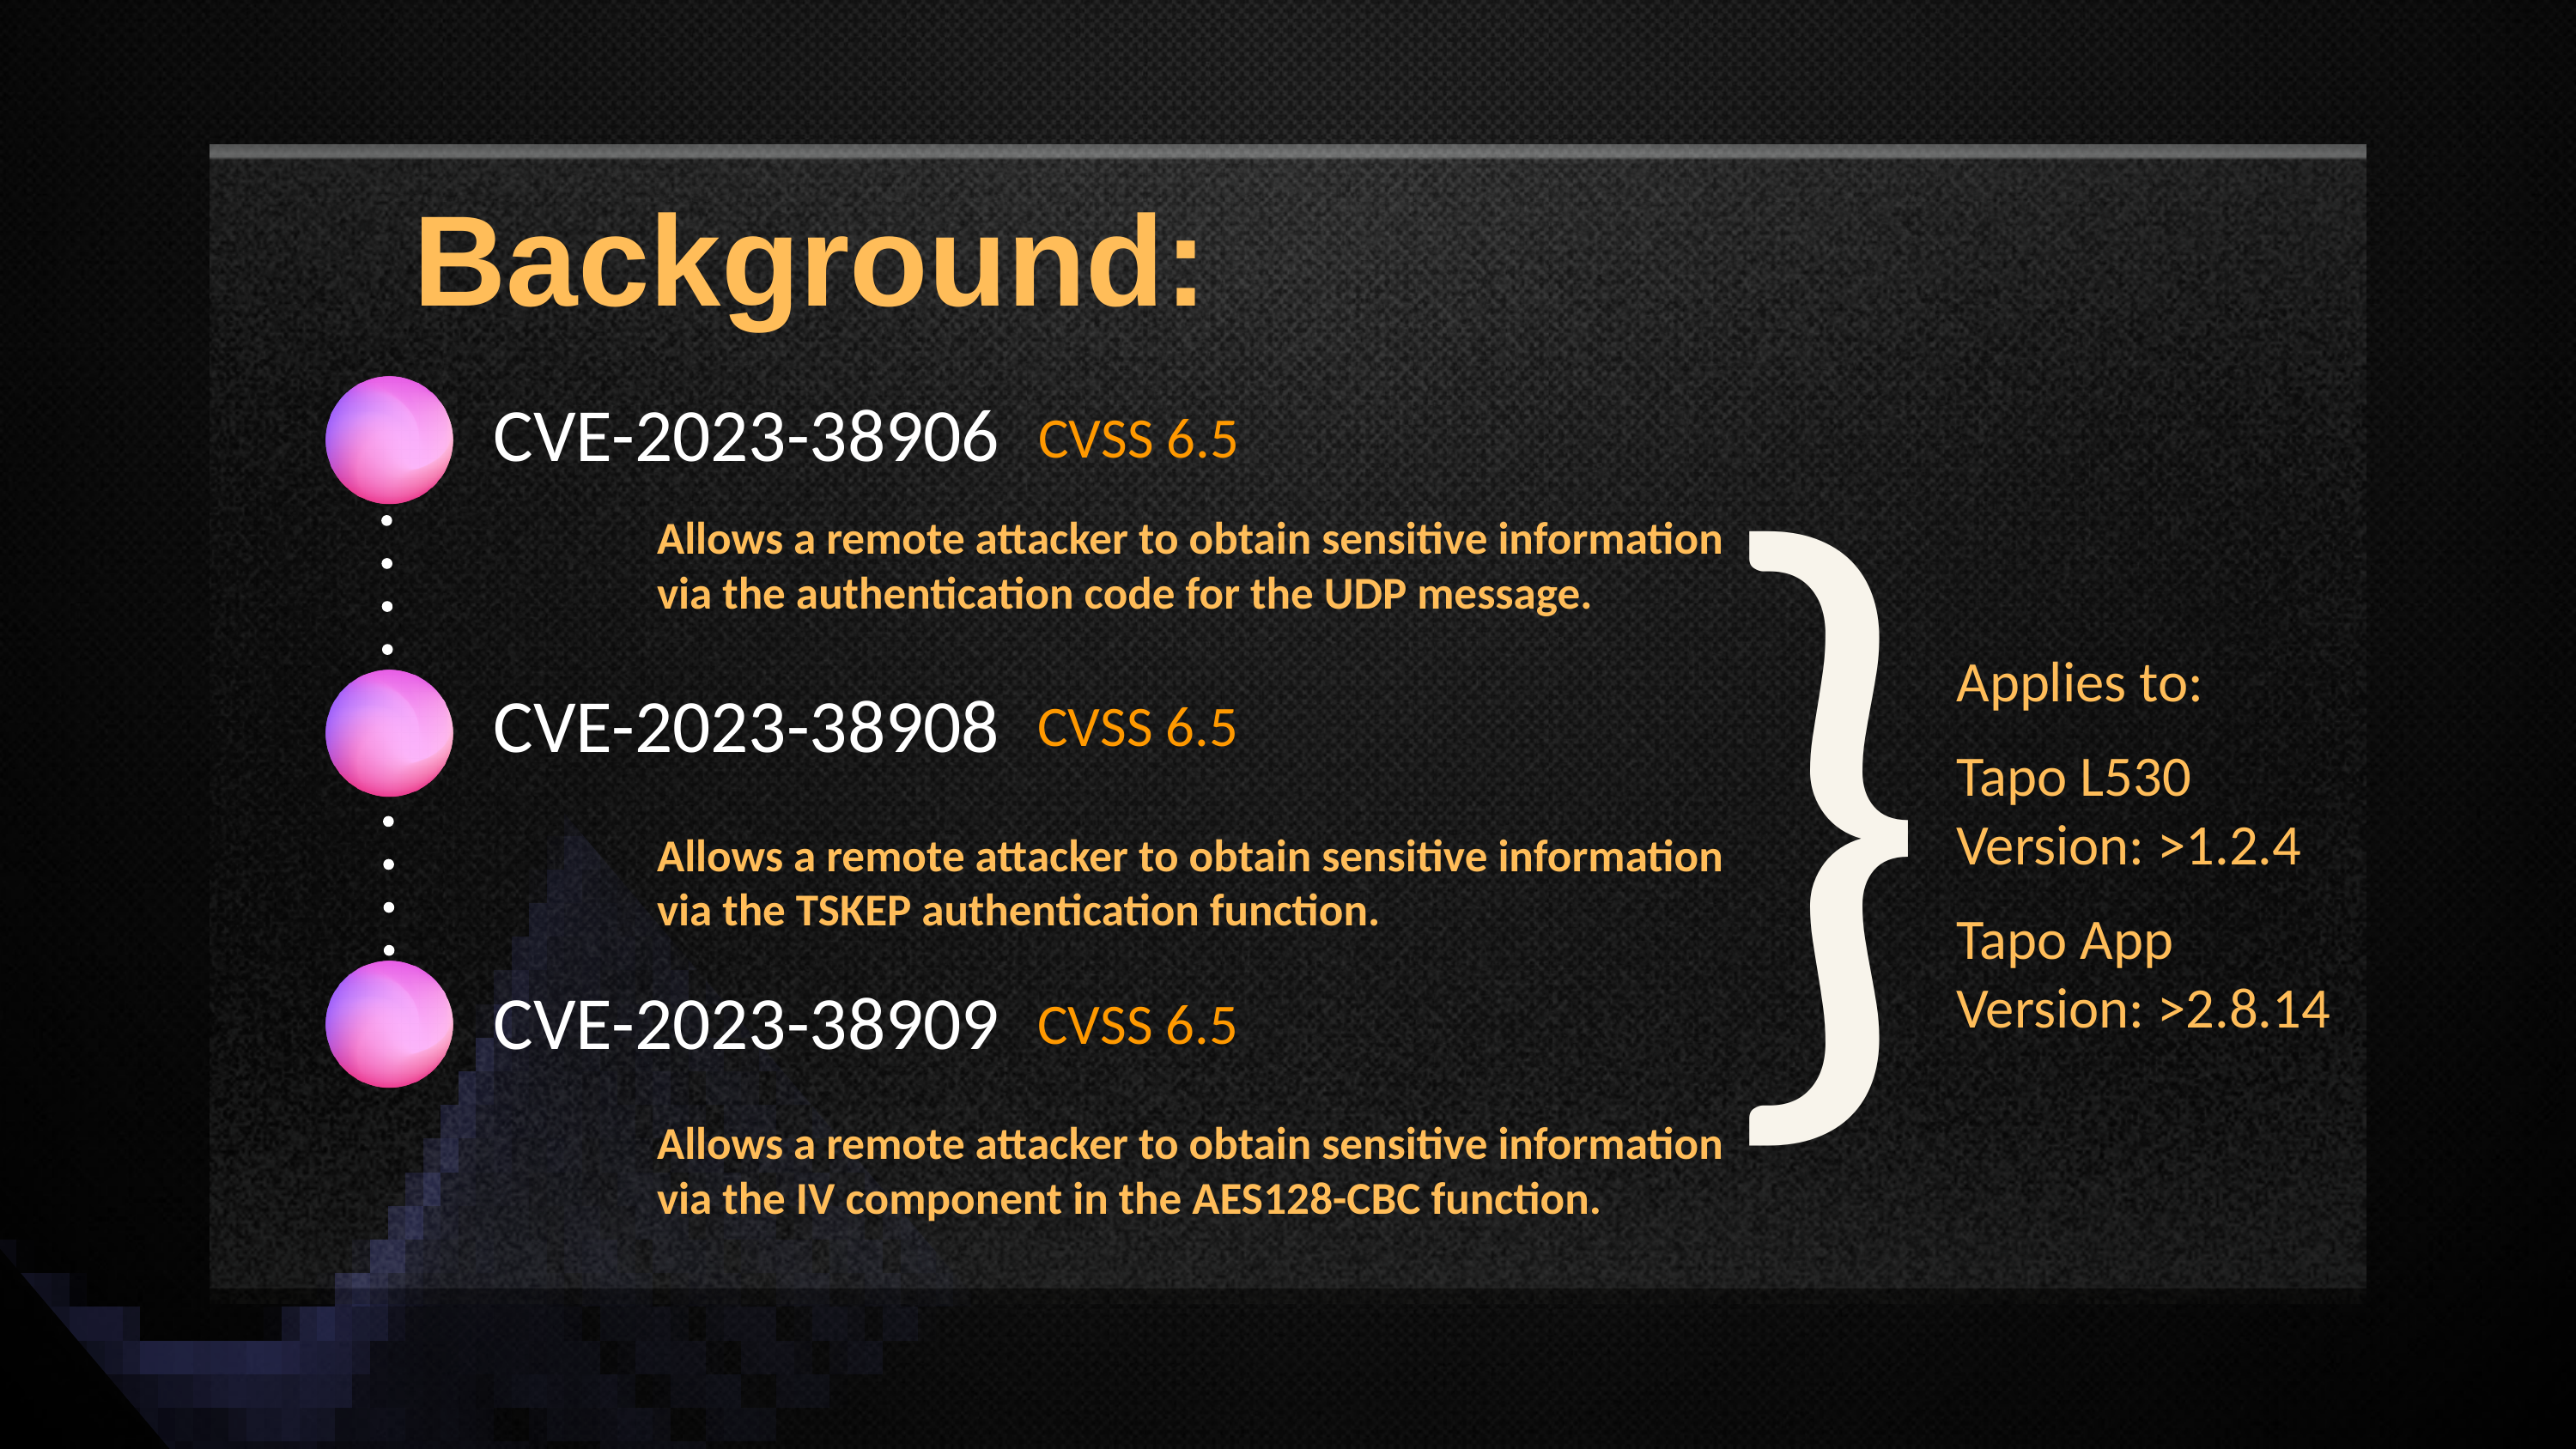

Background:
}
CVE-2023-38906

CVSS 6.5
Allows a remote attacker to obtain sensitive information via the authentication code for the UDP message.
Applies to:

Tapo L530
Version: >1.2.4

Tapo App
Version: >2.8.14
CVE-2023-38908
CVSS 6.5

Allows a remote attacker to obtain sensitive information via the TSKEP authentication function.
CVE-2023-38909
CVSS 6.5
Allows a remote attacker to obtain sensitive information via the IV component in the AES128-CBC function.